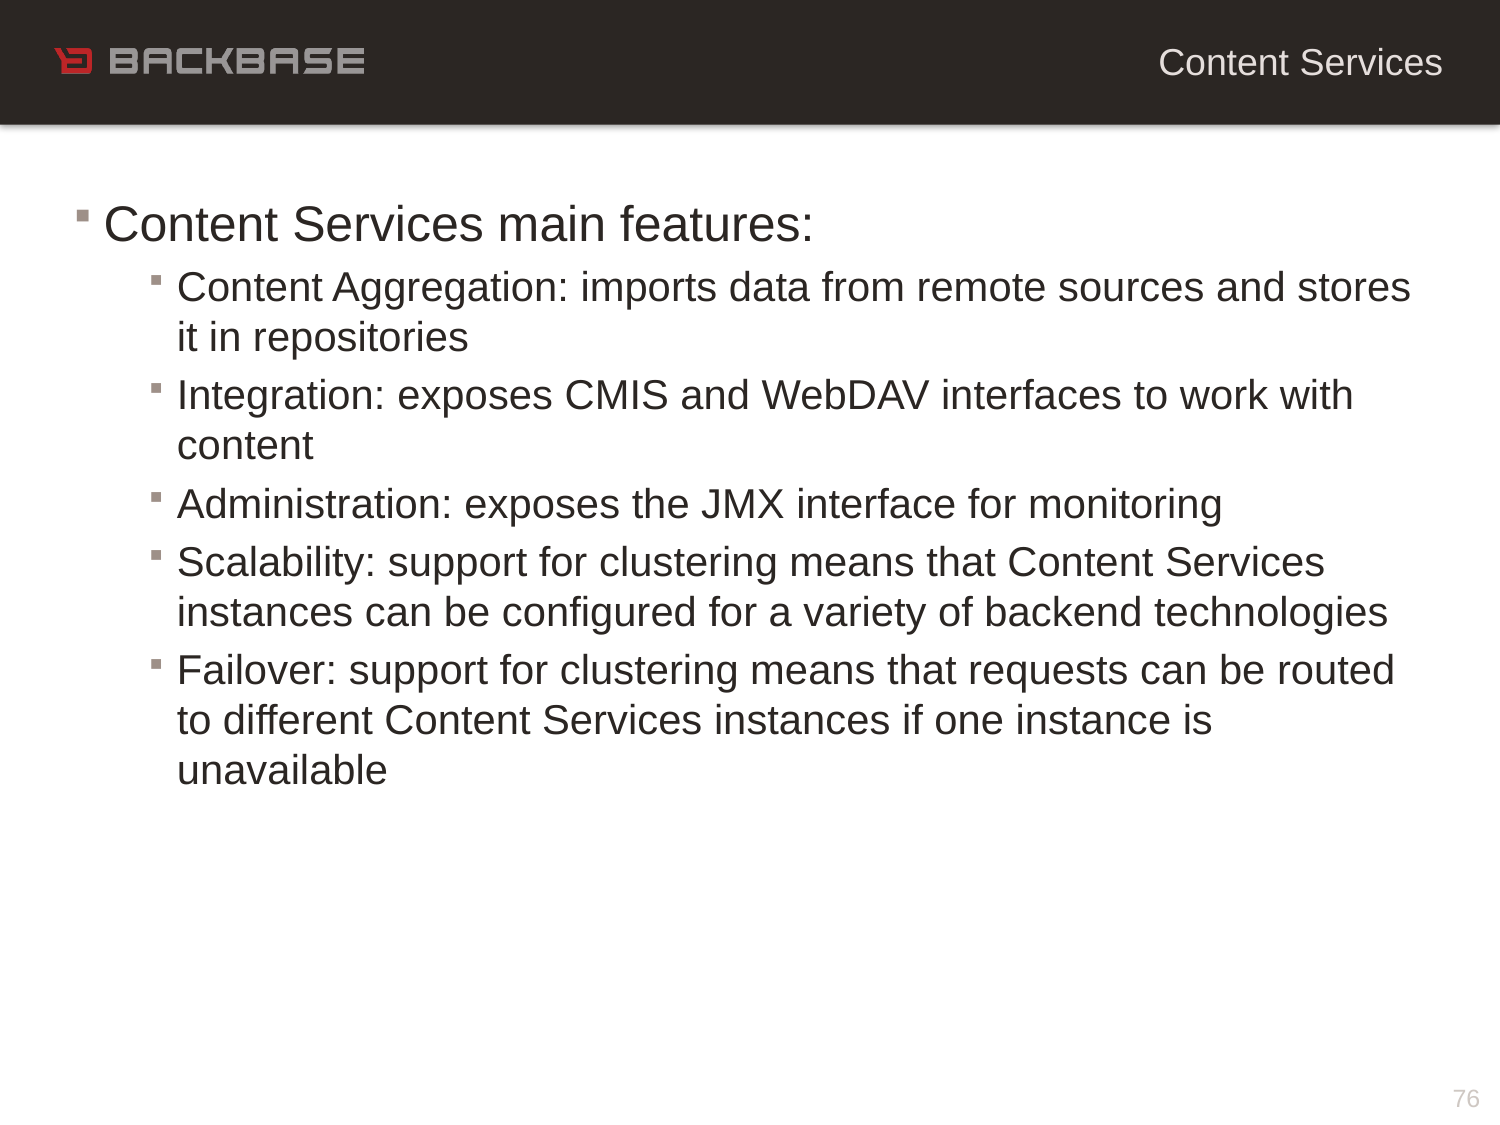

Content Services
Content Services main features:
Content Aggregation: imports data from remote sources and stores it in repositories
Integration: exposes CMIS and WebDAV interfaces to work with content
Administration: exposes the JMX interface for monitoring
Scalability: support for clustering means that Content Services instances can be configured for a variety of backend technologies
Failover: support for clustering means that requests can be routed to different Content Services instances if one instance is unavailable

76